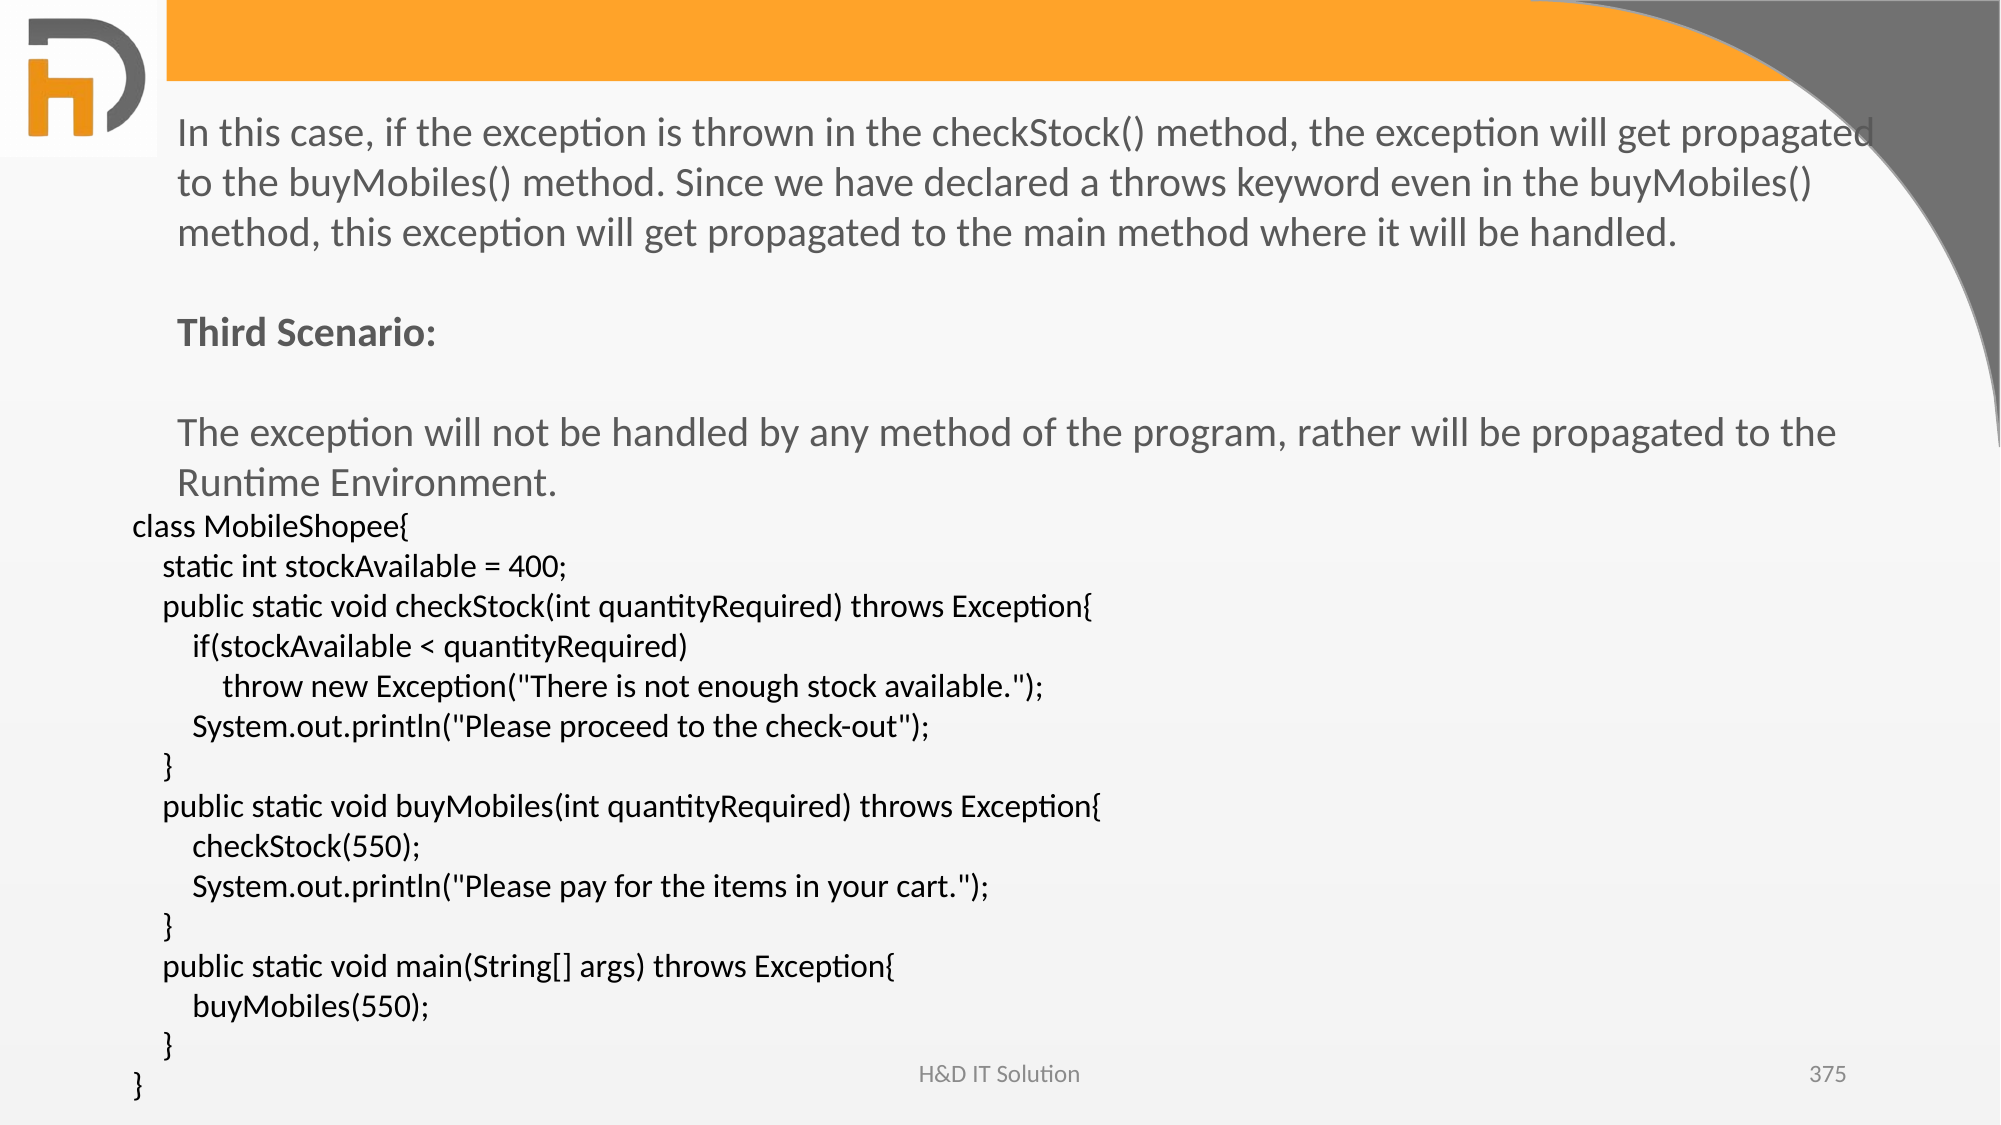

In this case, if the exception is thrown in the checkStock() method, the exception will get propagated to the buyMobiles() method. Since we have declared a throws keyword even in the buyMobiles() method, this exception will get propagated to the main method where it will be handled.

Third Scenario:

The exception will not be handled by any method of the program, rather will be propagated to the Runtime Environment.
class MobileShopee{
    static int stockAvailable = 400;
    public static void checkStock(int quantityRequired) throws Exception{
        if(stockAvailable < quantityRequired)
            throw new Exception("There is not enough stock available.");
        System.out.println("Please proceed to the check-out");
    }
    public static void buyMobiles(int quantityRequired) throws Exception{
        checkStock(550);
        System.out.println("Please pay for the items in your cart.");
    }
    public static void main(String[] args) throws Exception{
        buyMobiles(550);
    }
}
H&D IT Solution
375